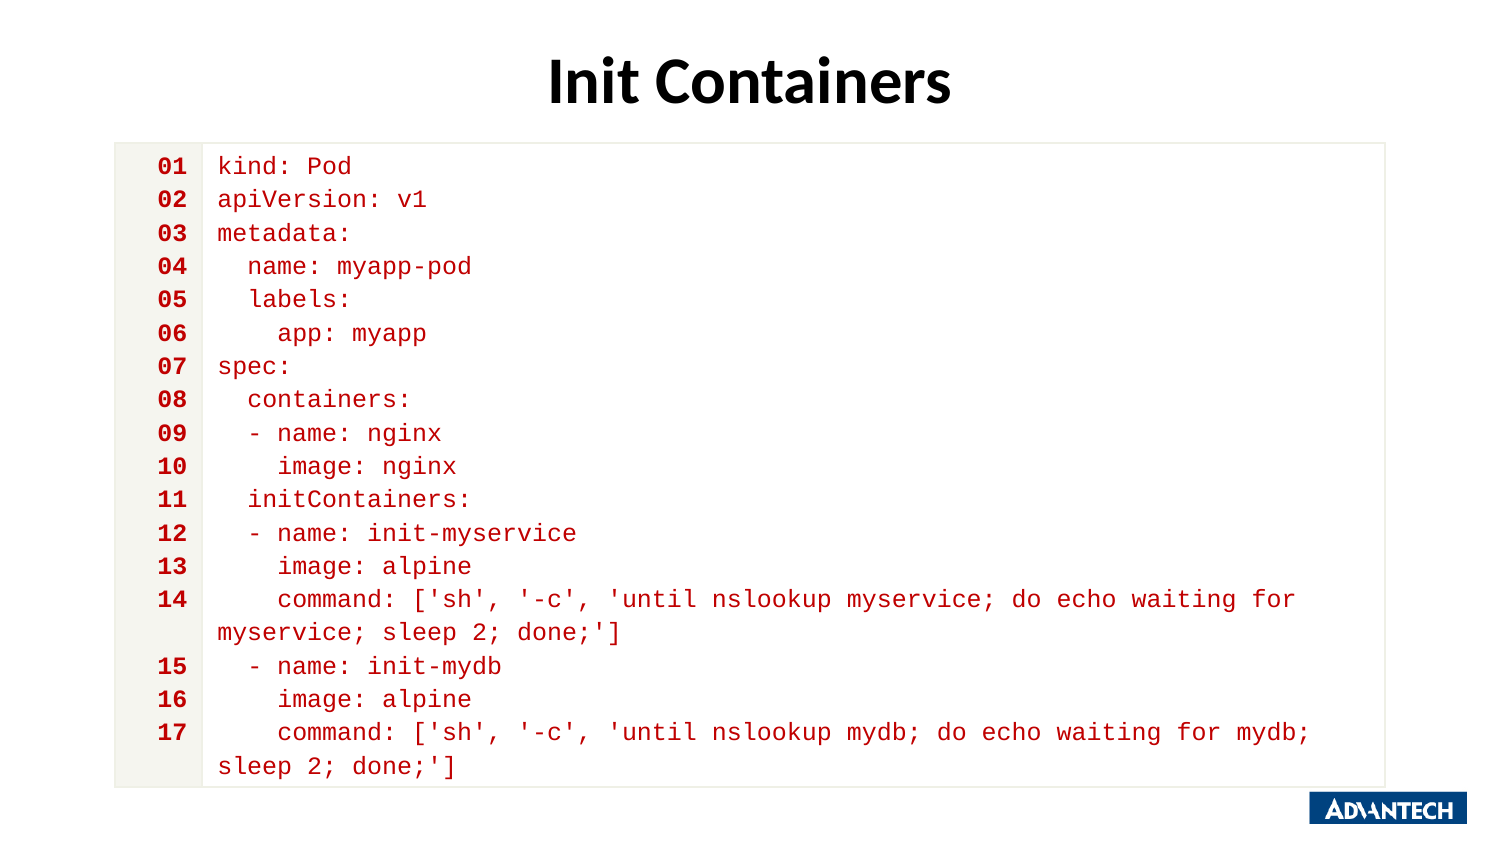

# Init Containers
| 01 02 03 04 05 06 07 08 09 10 11 12 13 14 15 16 17 | kind: Pod apiVersion: v1 metadata: name: myapp-pod labels: app: myapp spec: containers: - name: nginx image: nginx initContainers: - name: init-myservice image: alpine command: ['sh', '-c', 'until nslookup myservice; do echo waiting for myservice; sleep 2; done;'] - name: init-mydb image: alpine command: ['sh', '-c', 'until nslookup mydb; do echo waiting for mydb; sleep 2; done;'] |
| --- | --- |